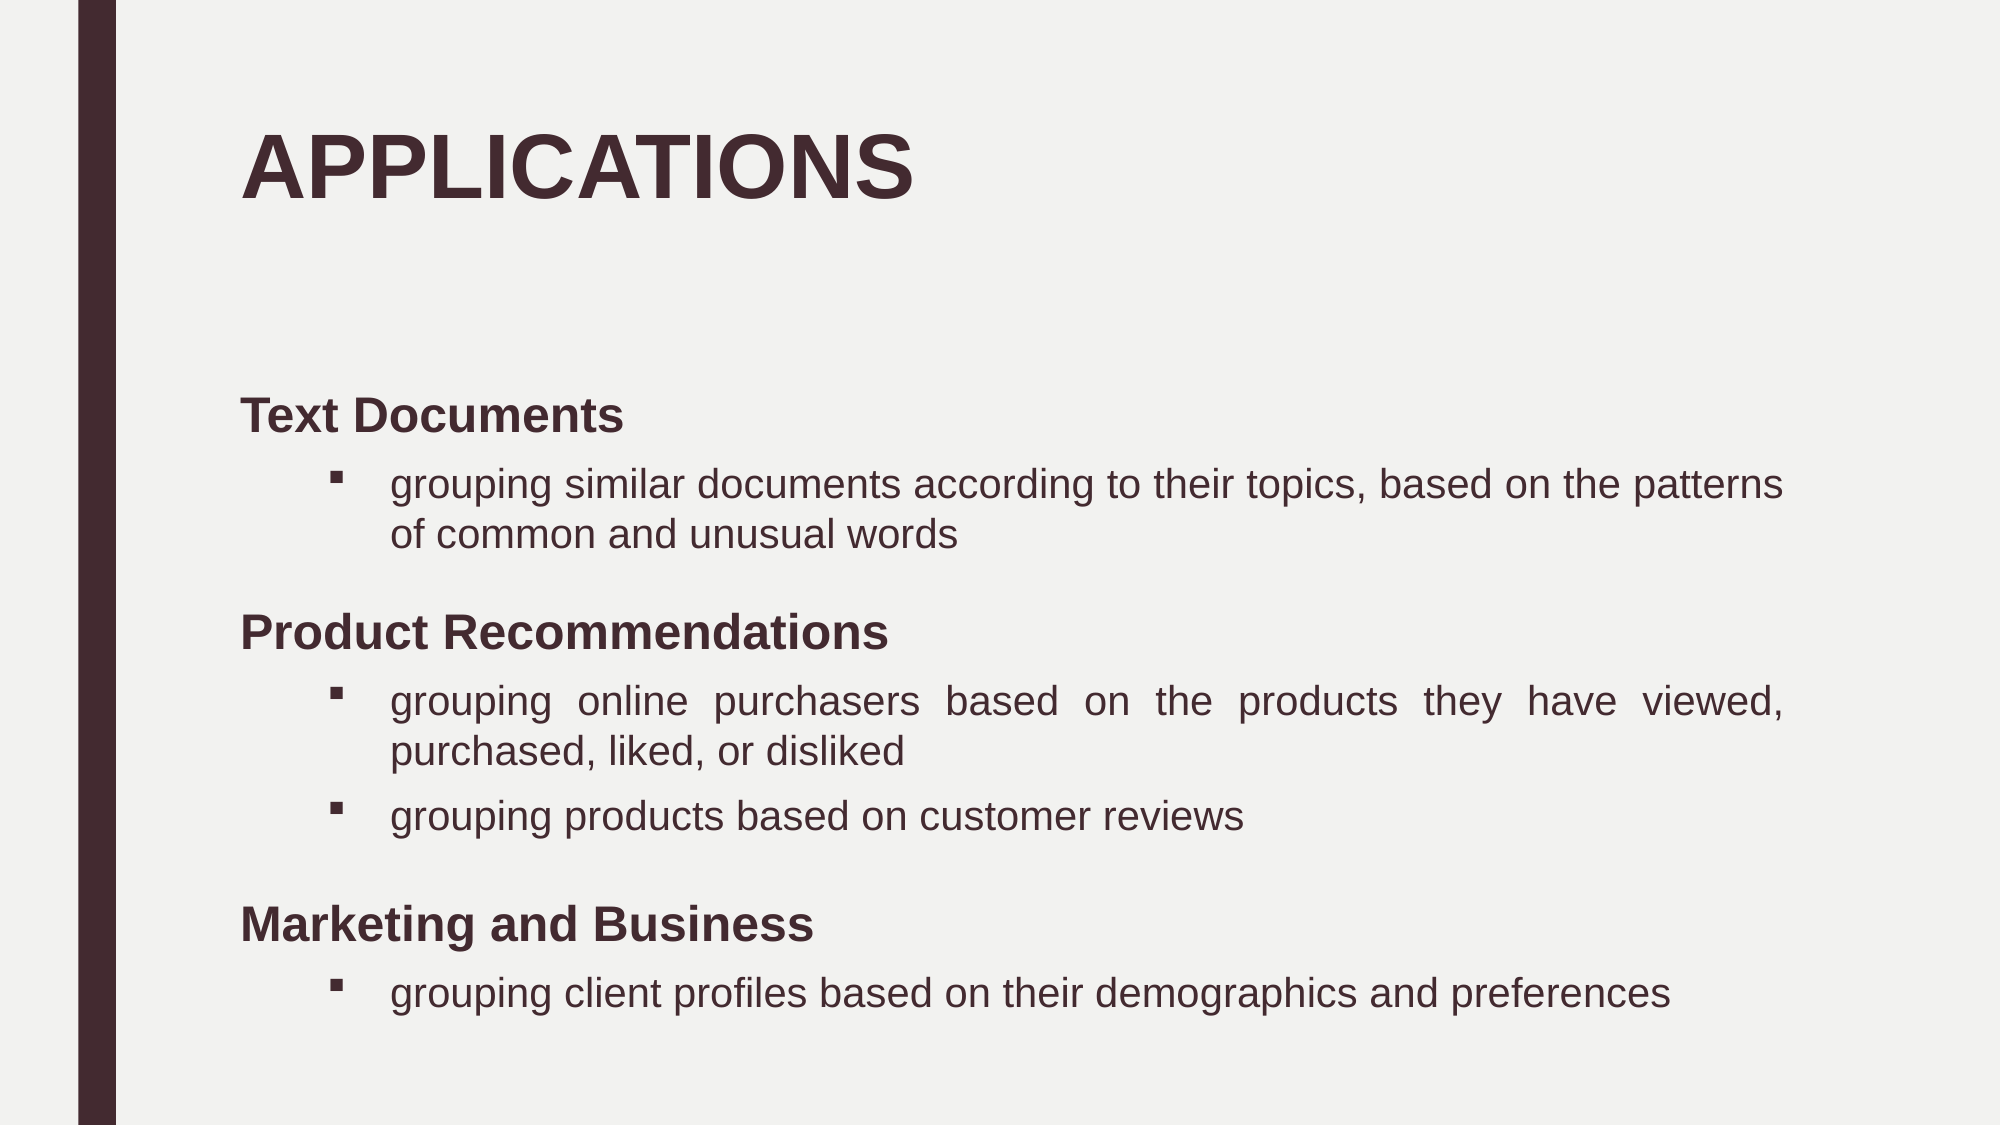

# APPLICATIONS
Text Documents
grouping similar documents according to their topics, based on the patterns of common and unusual words

Product Recommendations
grouping online purchasers based on the products they have viewed, purchased, liked, or disliked
grouping products based on customer reviews

Marketing and Business
grouping client profiles based on their demographics and preferences